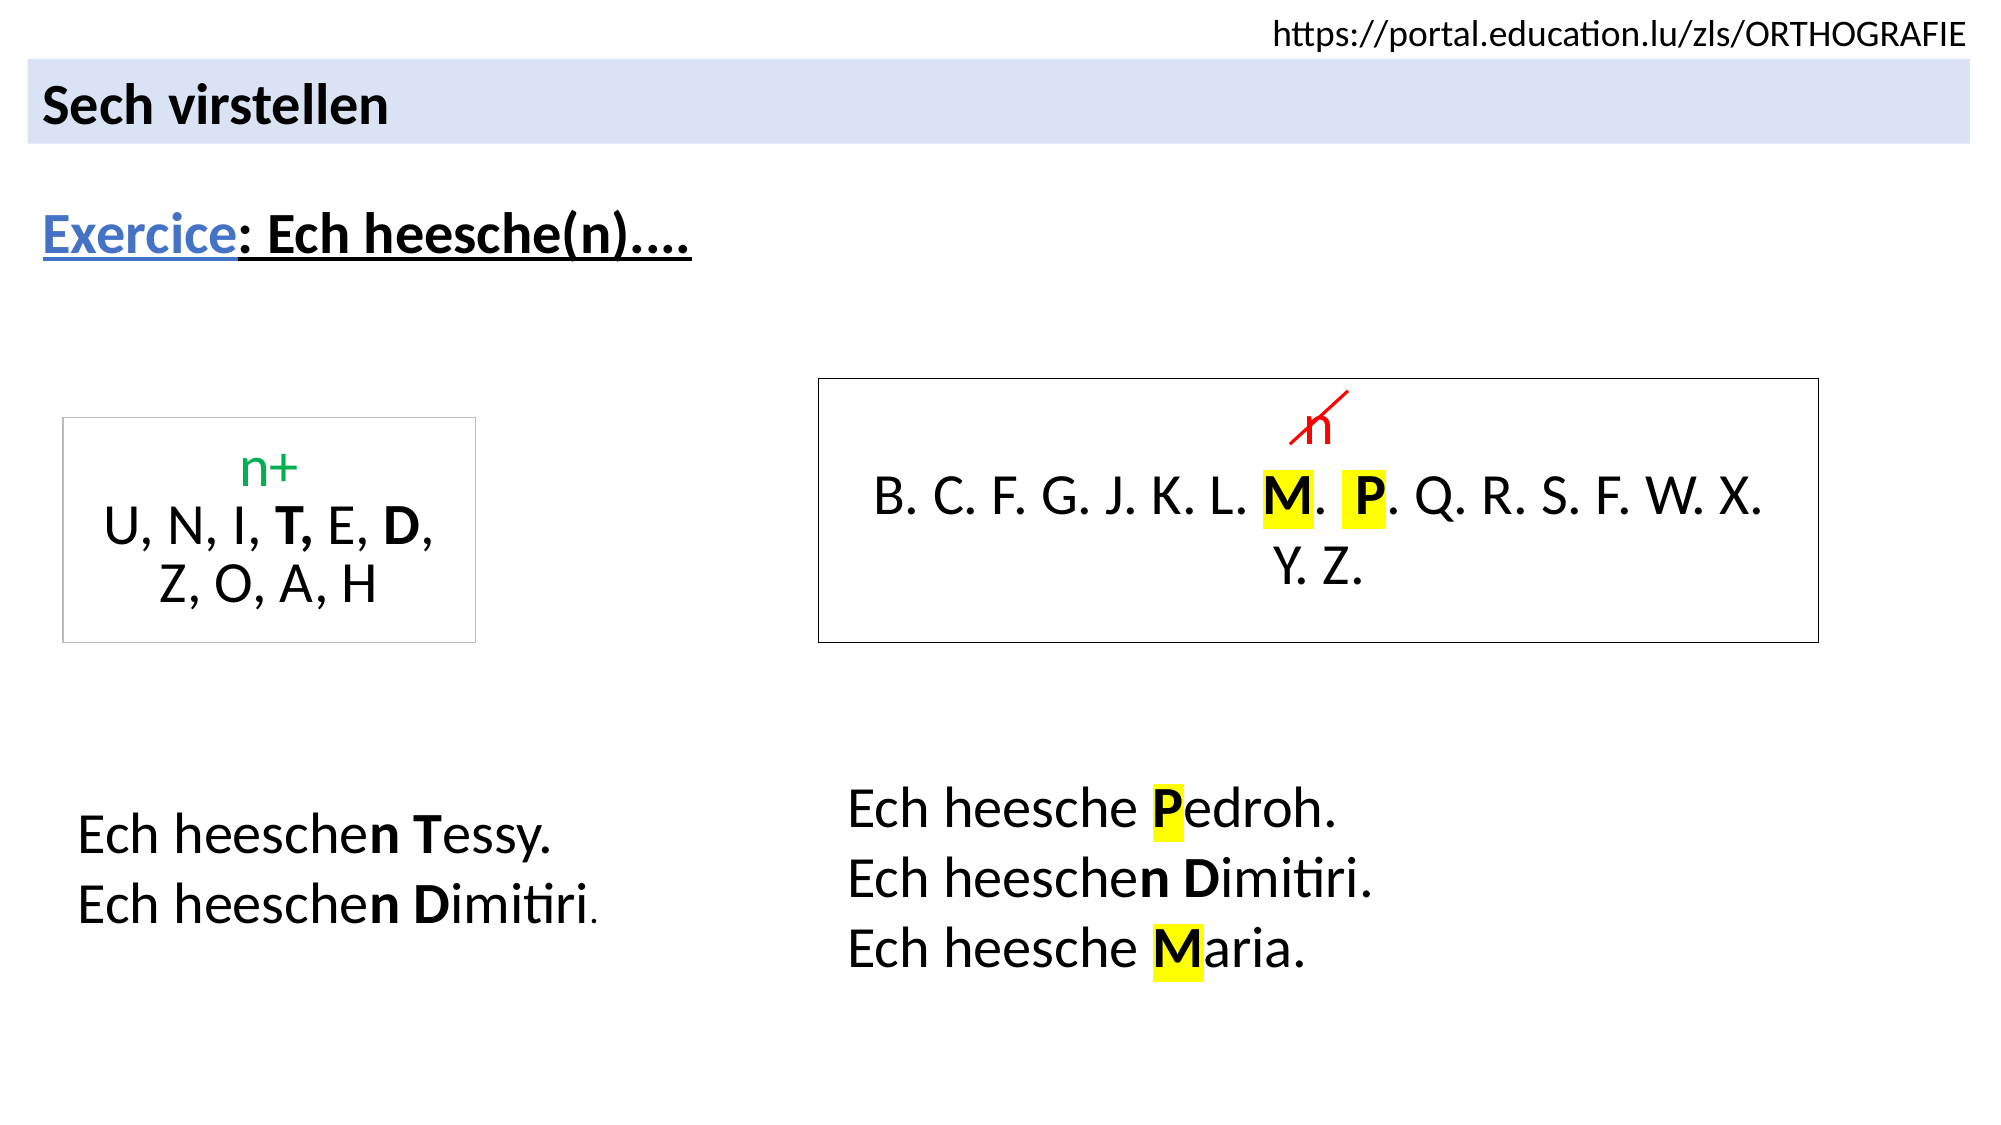

https://portal.education.lu/zls/ORTHOGRAFIE
Sech virstellen
Exercice: Ech heesche(n)....

n
B. C. F. G. J. K. L. M.  P. Q. R. S. F. W. X.
Y. Z.

| n+ U, N, I, T, E, D, Z, O, A, H |
| --- |
Ech heesche Pedroh.
Ech heeschen Dimitiri.
Ech heesche Maria.

Ech heeschen Tessy.
Ech heeschen Dimitiri.